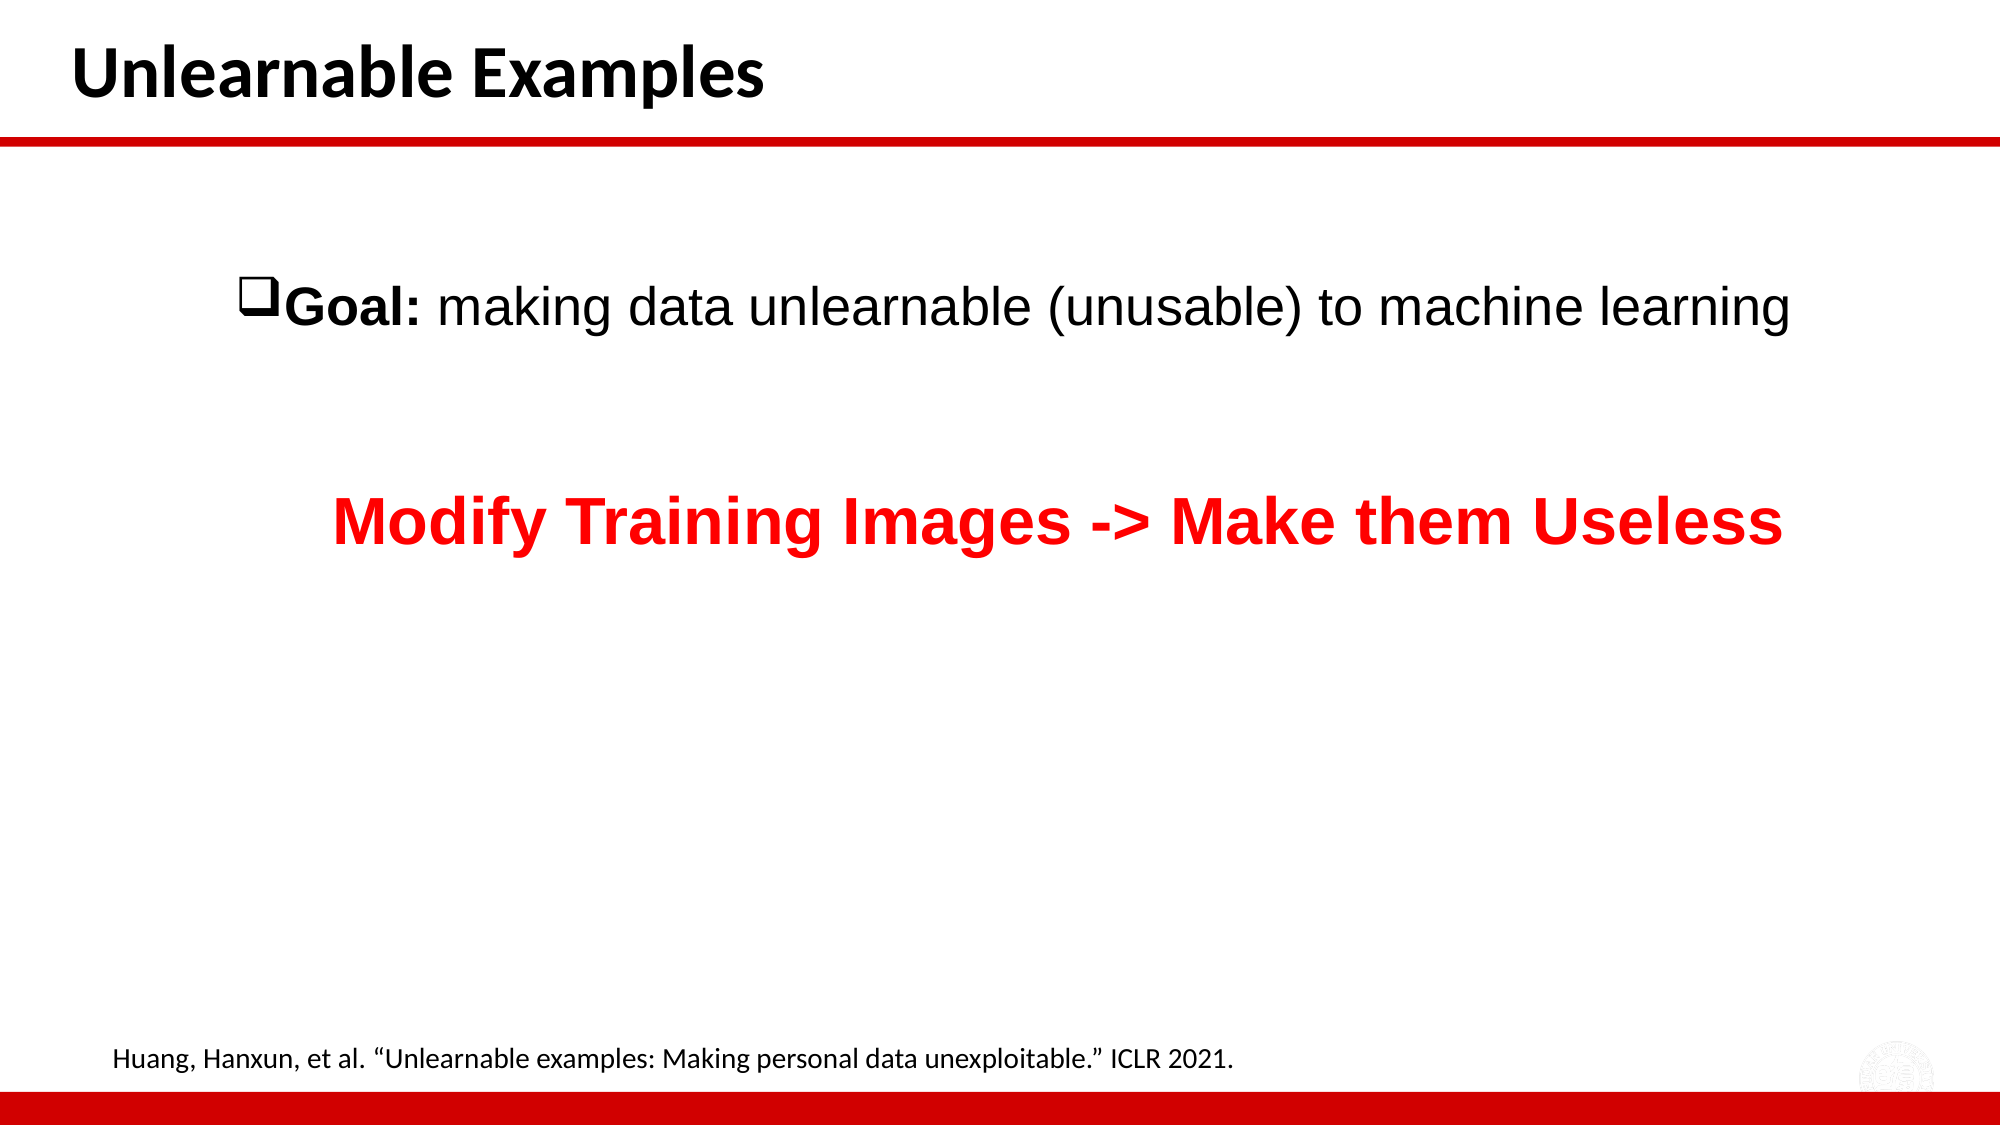

Unlearnable Examples
Goal: making data unlearnable (unusable) to machine learning

Modify Training Images -> Make them Useless
Huang, Hanxun, et al. “Unlearnable examples: Making personal data unexploitable.” ICLR 2021.